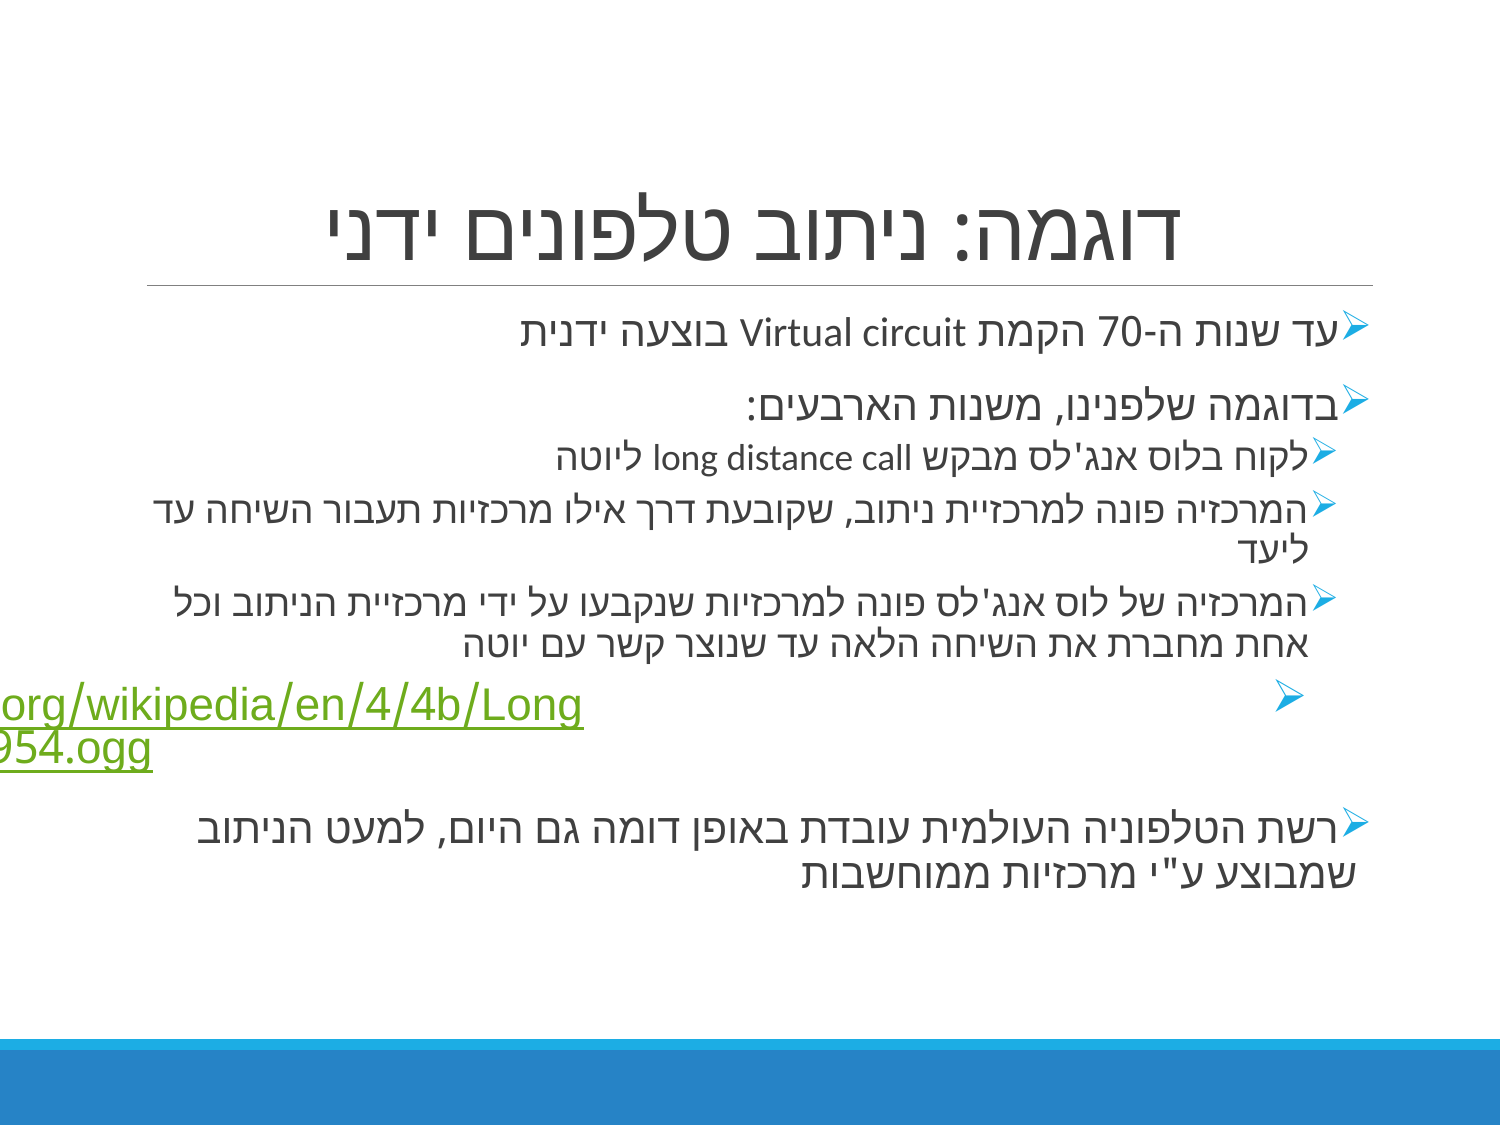

# דוגמה: ניתוב טלפונים ידני
עד שנות ה-70 הקמת Virtual circuit בוצעה ידנית
בדוגמה שלפנינו, משנות הארבעים:
לקוח בלוס אנג'לס מבקש long distance call ליוטה
המרכזיה פונה למרכזיית ניתוב, שקובעת דרך אילו מרכזיות תעבור השיחה עד ליעד
המרכזיה של לוס אנג'לס פונה למרכזיות שנקבעו על ידי מרכזיית הניתוב וכל אחת מחברת את השיחה הלאה עד שנוצר קשר עם יוטה
https://upload.wikimedia.org/wikipedia/en/4/4b/Long_distance_call_Dragnet_1954.ogg
רשת הטלפוניה העולמית עובדת באופן דומה גם היום, למעט הניתוב שמבוצע ע"י מרכזיות ממוחשבות